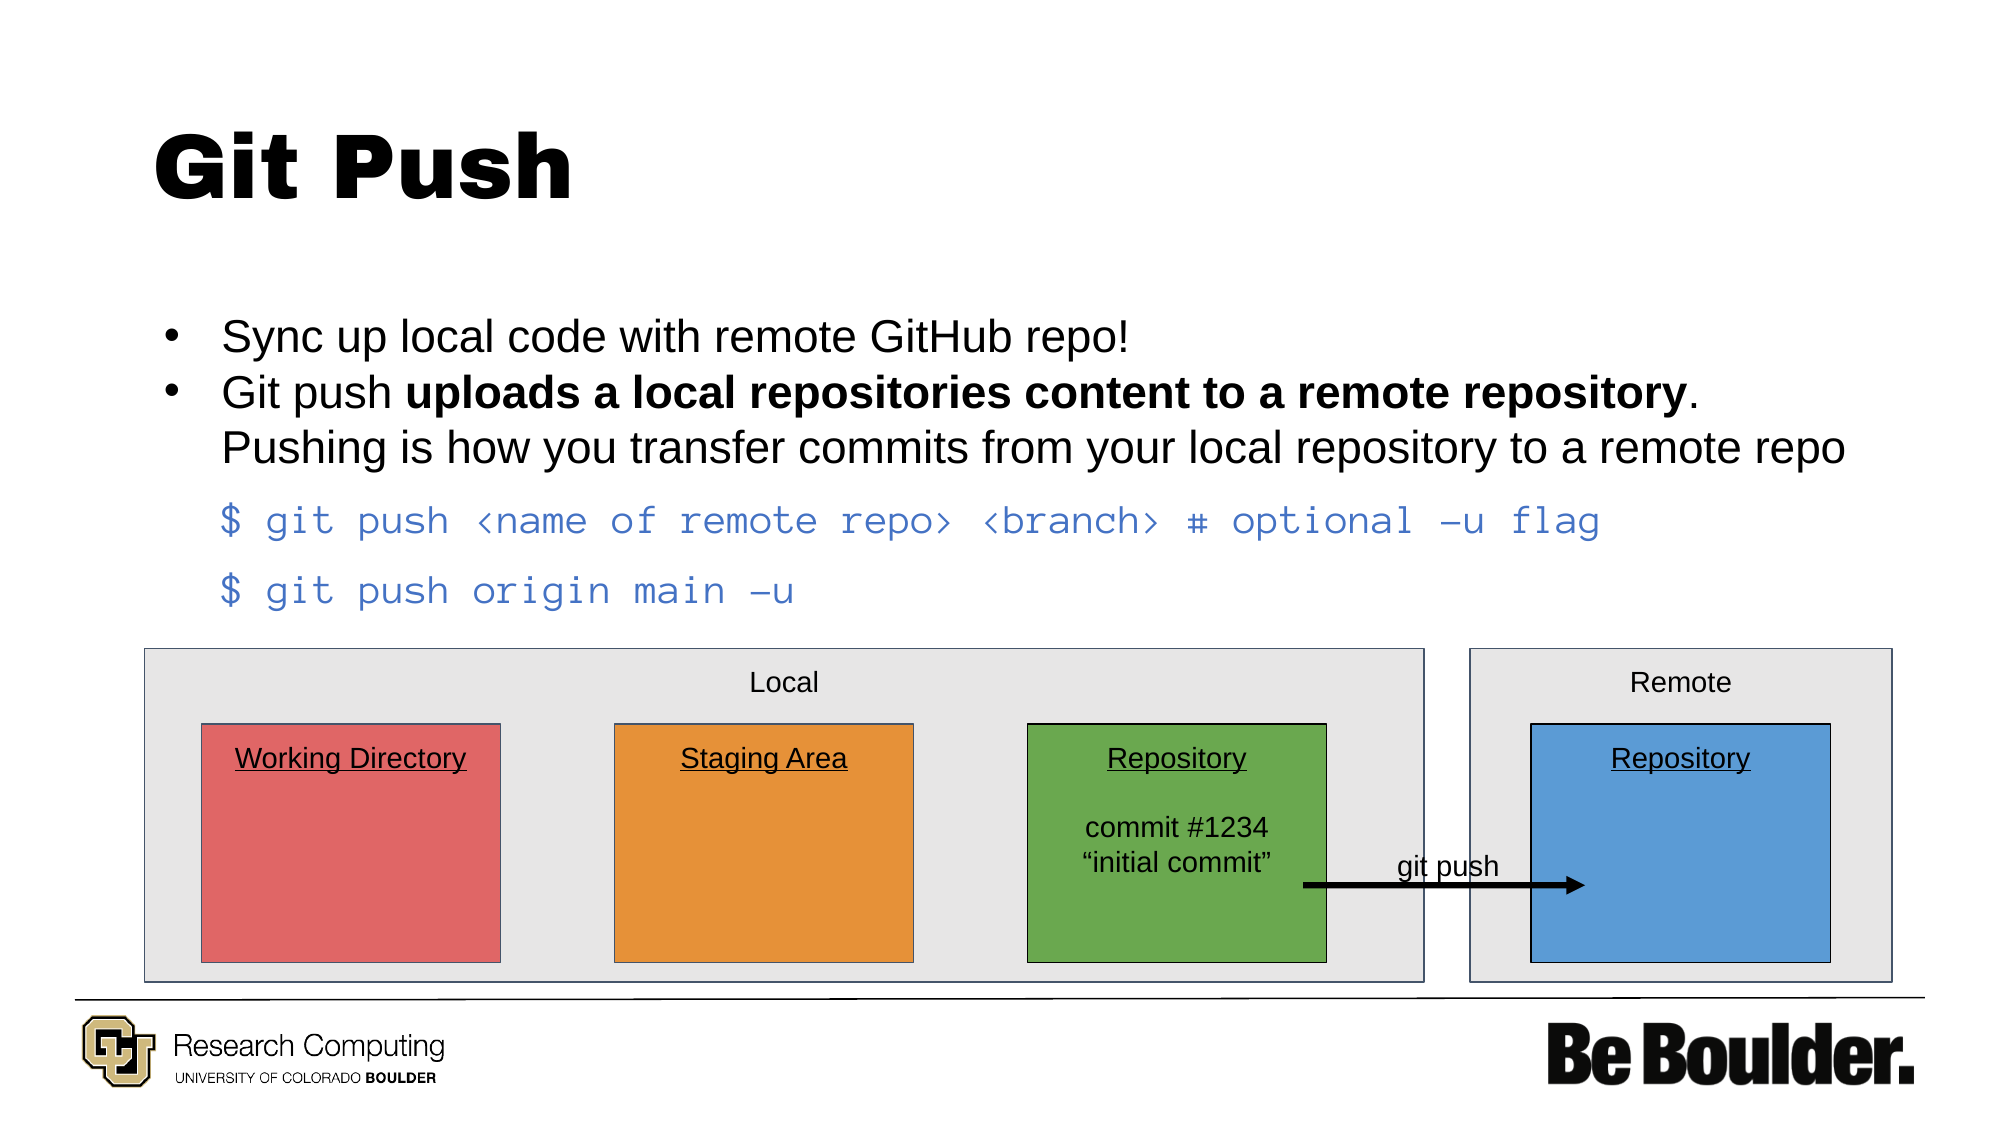

# Git Push
Sync up local code with remote GitHub repo!
Git push uploads a local repositories content to a remote repository. Pushing is how you transfer commits from your local repository to a remote repo
$ git push <name of remote repo> <branch> # optional -u flag
$ git push origin main -u
Local
Remote
Working Directory

Staging Area

Repository

commit #1234
“initial commit”
Repository

git push